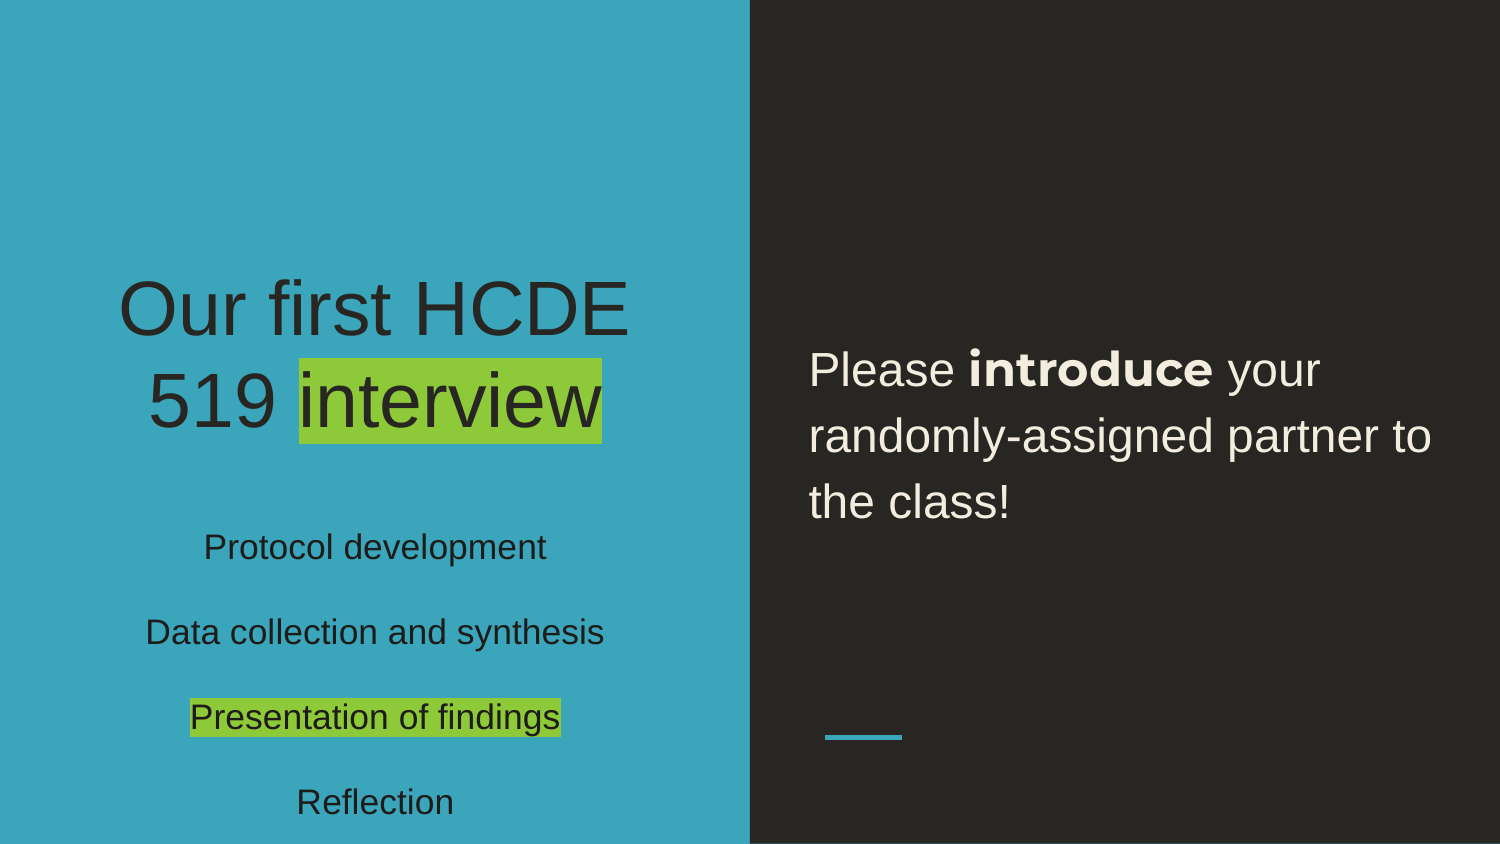

Please introduce your randomly-assigned partner to the class!
# Our first HCDE 519 interview

Protocol development

Data collection and synthesis

Presentation of findings

Reflection